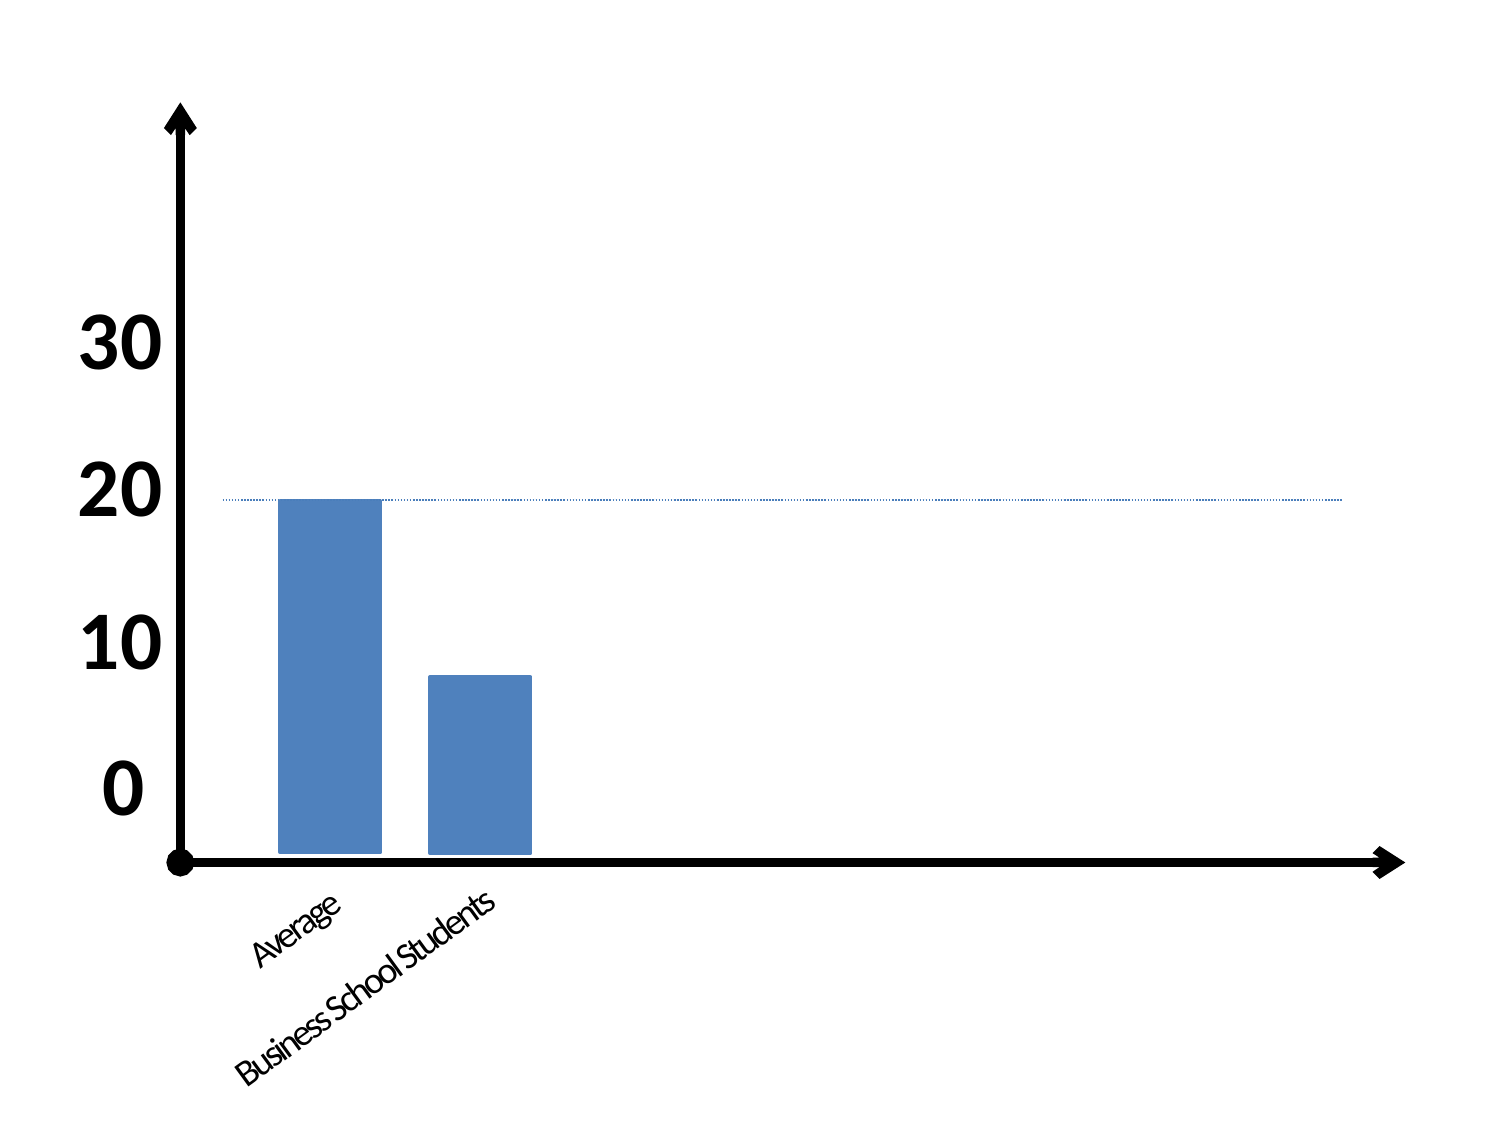

30
20

10

0
Average
Business School Students